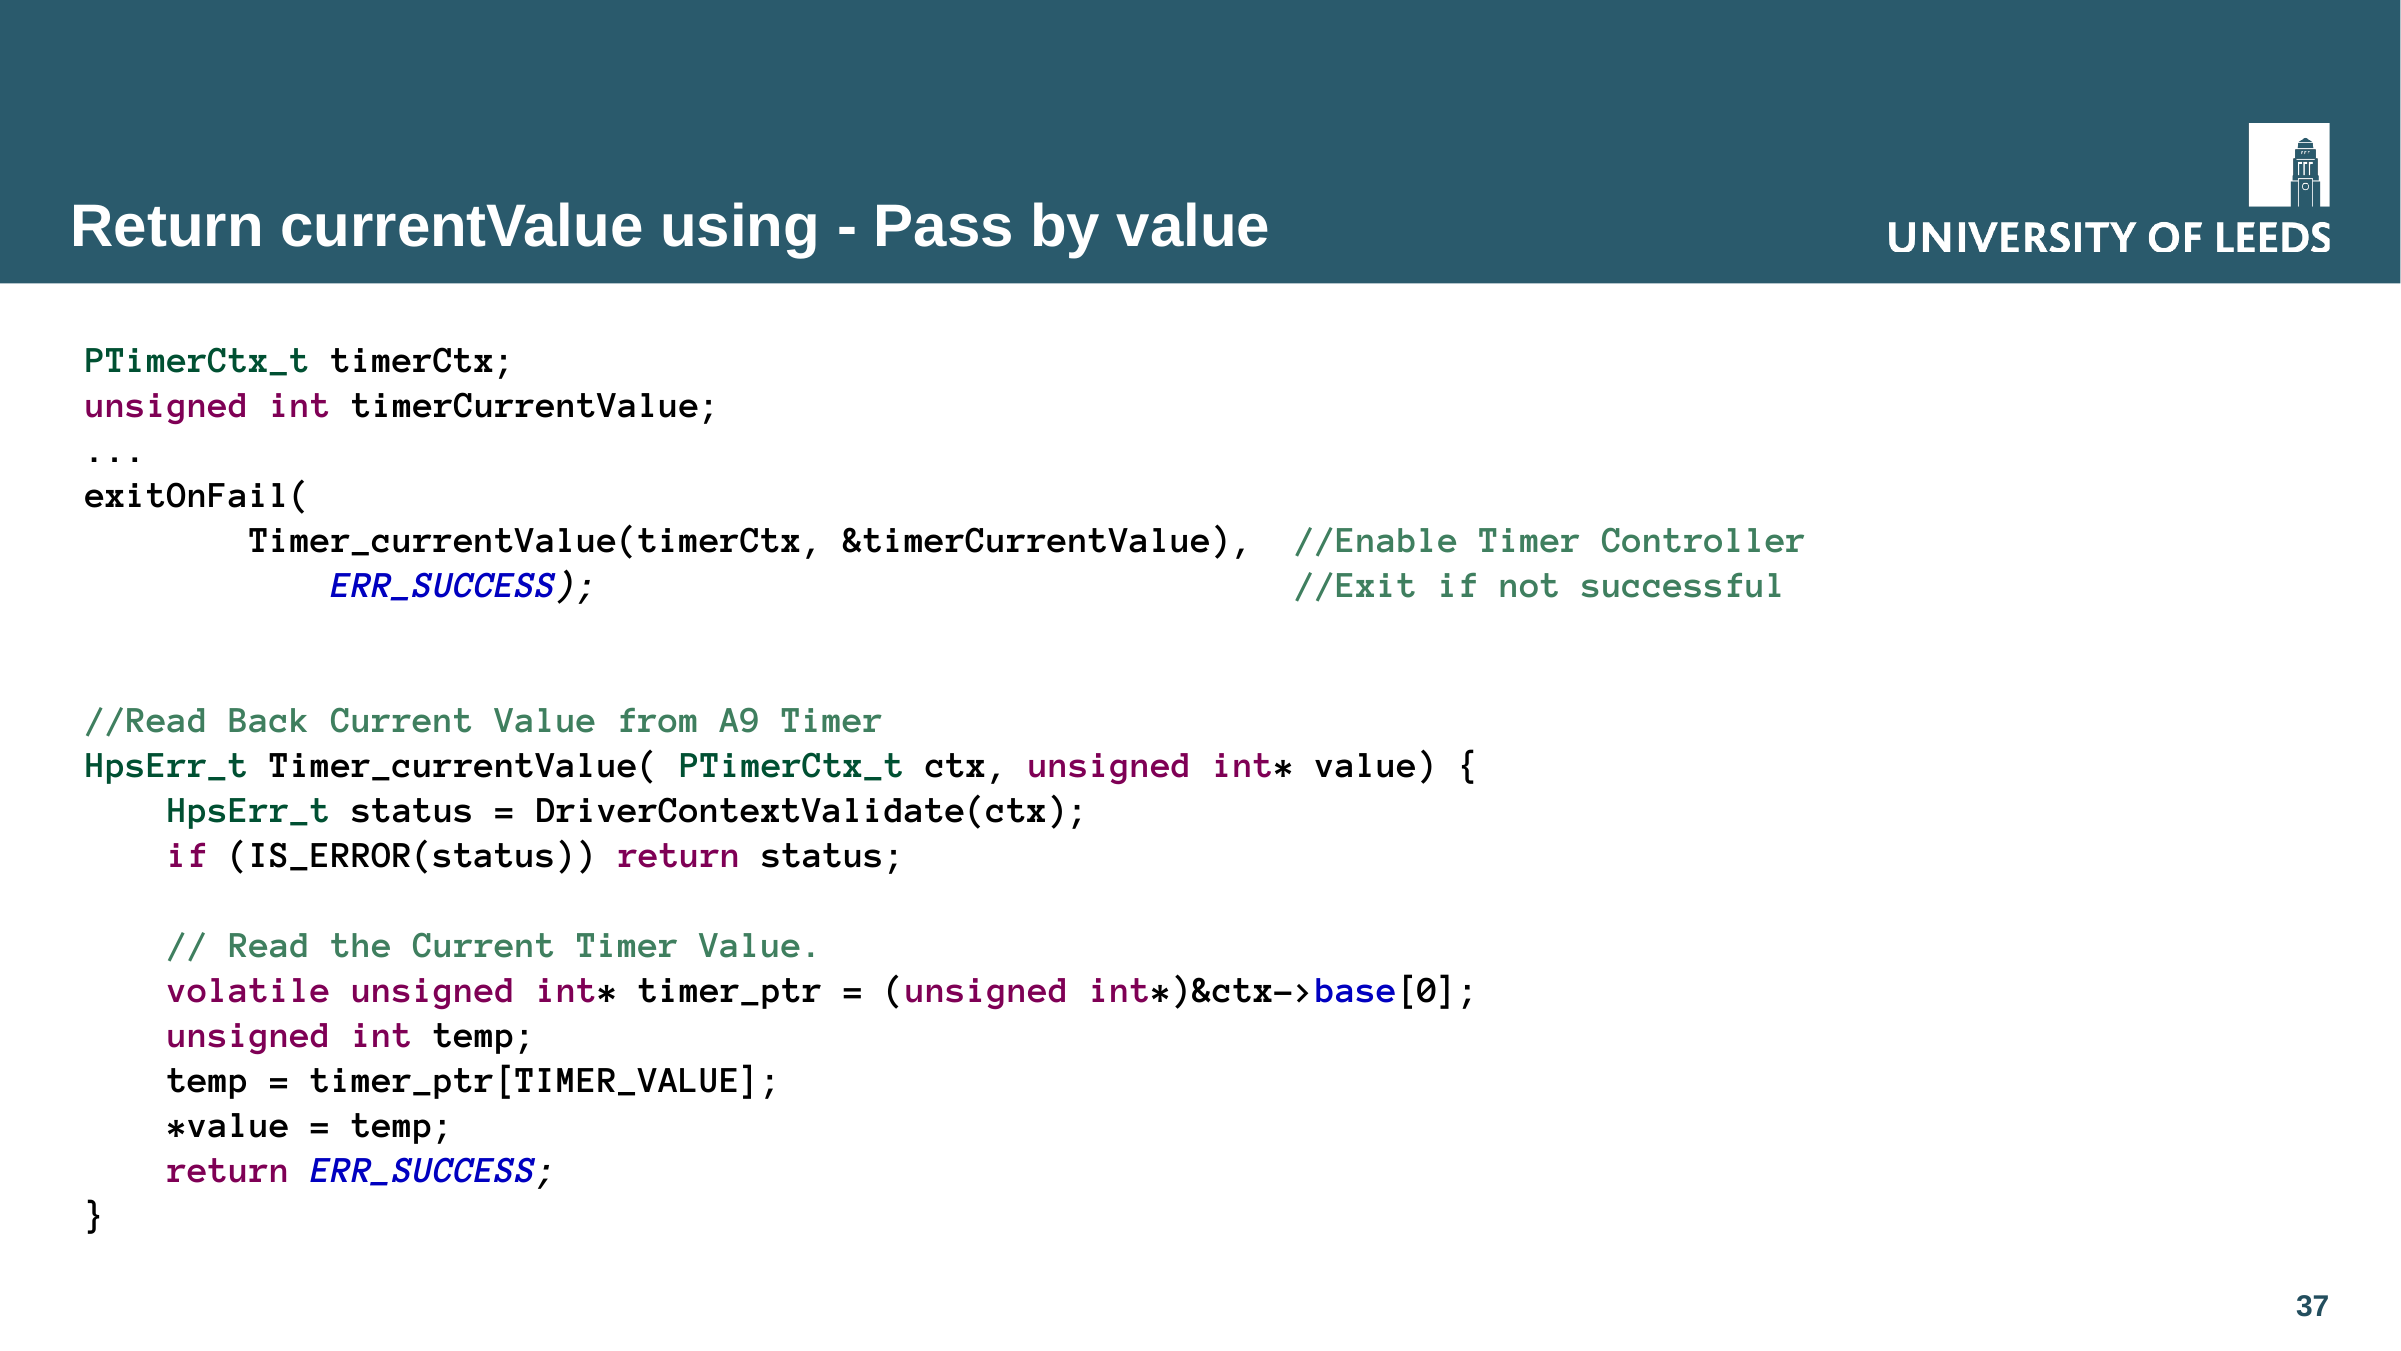

# Return currentValue using - Pass by value
PTimerCtx_t timerCtx;
unsigned int timerCurrentValue;
...
exitOnFail(
        Timer_currentValue(timerCtx, &timerCurrentValue),  //Enable Timer Controller
            ERR_SUCCESS);                                  //Exit if not successful

//Read Back Current Value from A9 Timer
HpsErr_t Timer_currentValue( PTimerCtx_t ctx, unsigned int* value) {
    HpsErr_t status = DriverContextValidate(ctx);
    if (IS_ERROR(status)) return status;

    // Read the Current Timer Value.
    volatile unsigned int* timer_ptr = (unsigned int*)&ctx->base[0];
    unsigned int temp;
    temp = timer_ptr[TIMER_VALUE];
    *value = temp;
    return ERR_SUCCESS;
}